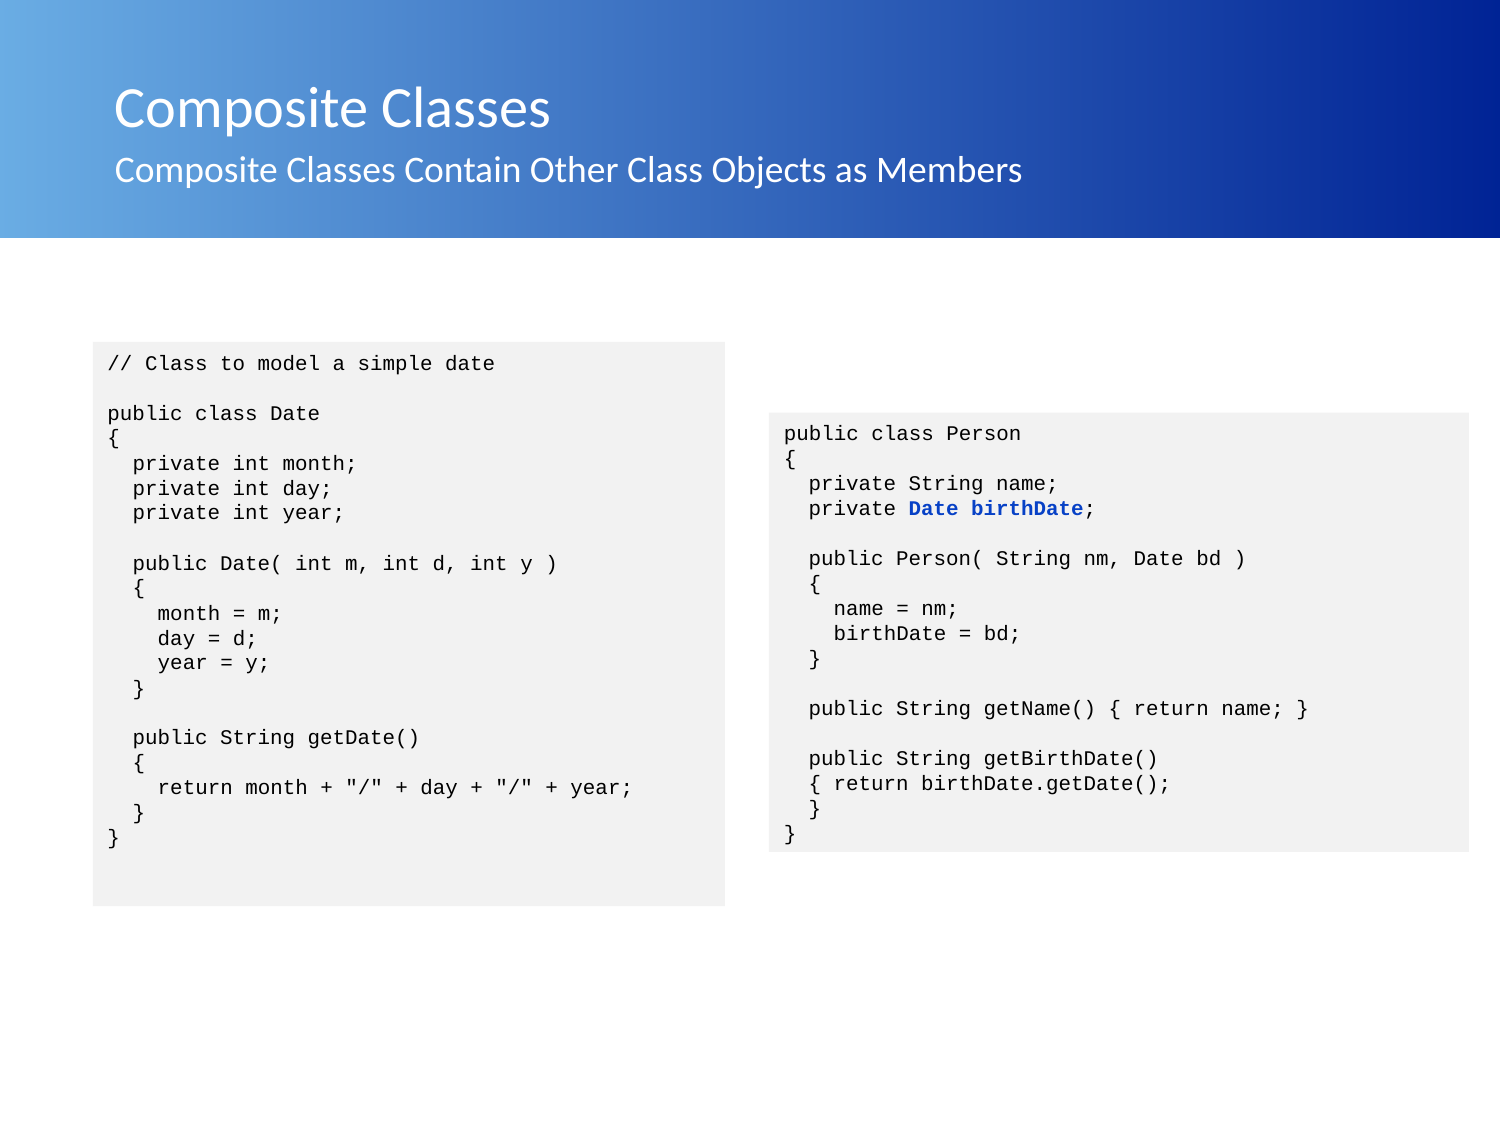

# Composite Classes
Composite Classes Contain Other Class Objects as Members
// Class to model a simple date

public class Date
{
  private int month;
  private int day;
  private int year;

  public Date( int m, int d, int y )
  {
    month = m;
    day = d;
    year = y;
  }

  public String getDate()
  {
    return month + "/" + day + "/" + year;
  }
}

public class Person
{
  private String name;
  private Date birthDate;

  public Person( String nm, Date bd )
  {
    name = nm;
    birthDate = bd;
  }

  public String getName() { return name; }

  public String getBirthDate()
  { return birthDate.getDate();
  }
}